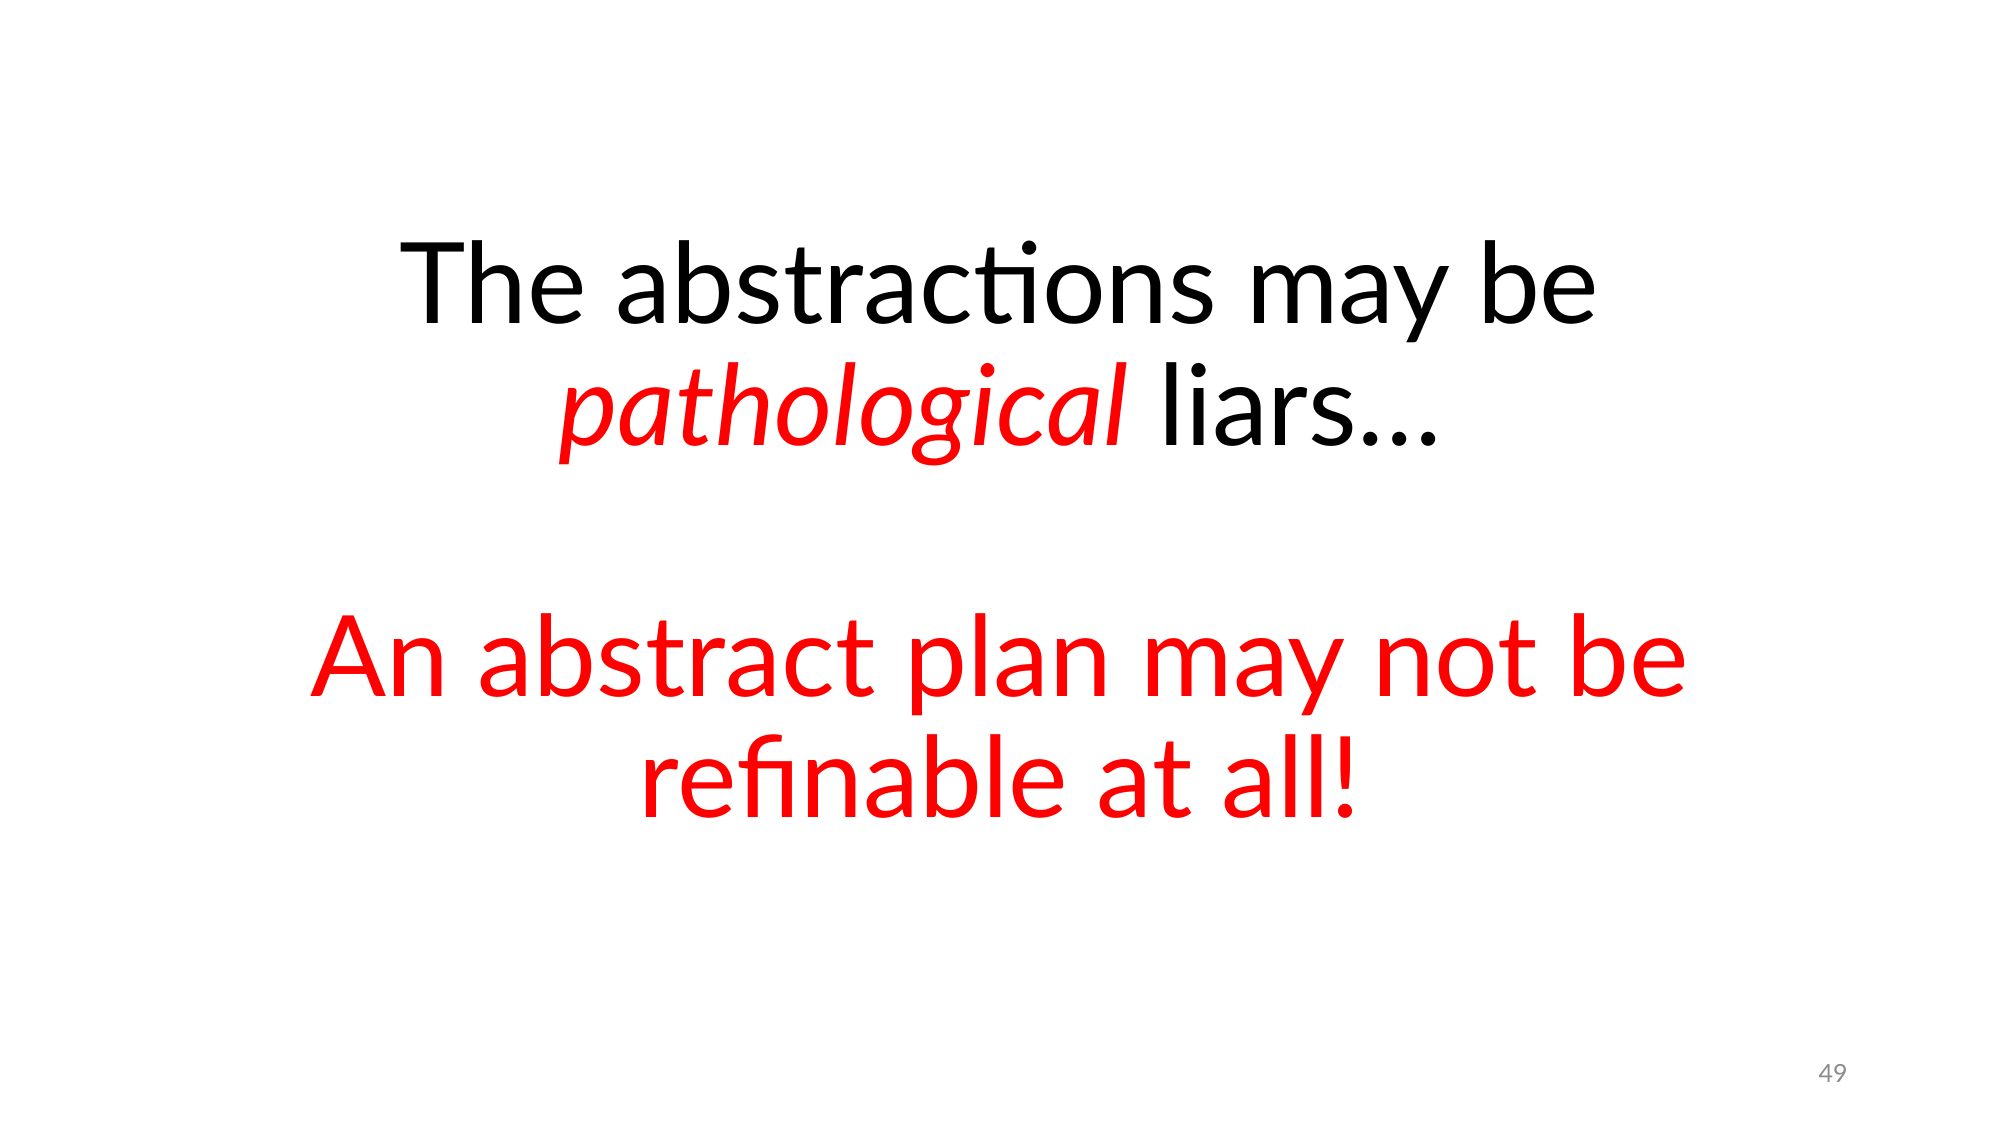

The abstractions may be pathological liars…
An abstract plan may not be refinable at all!
49